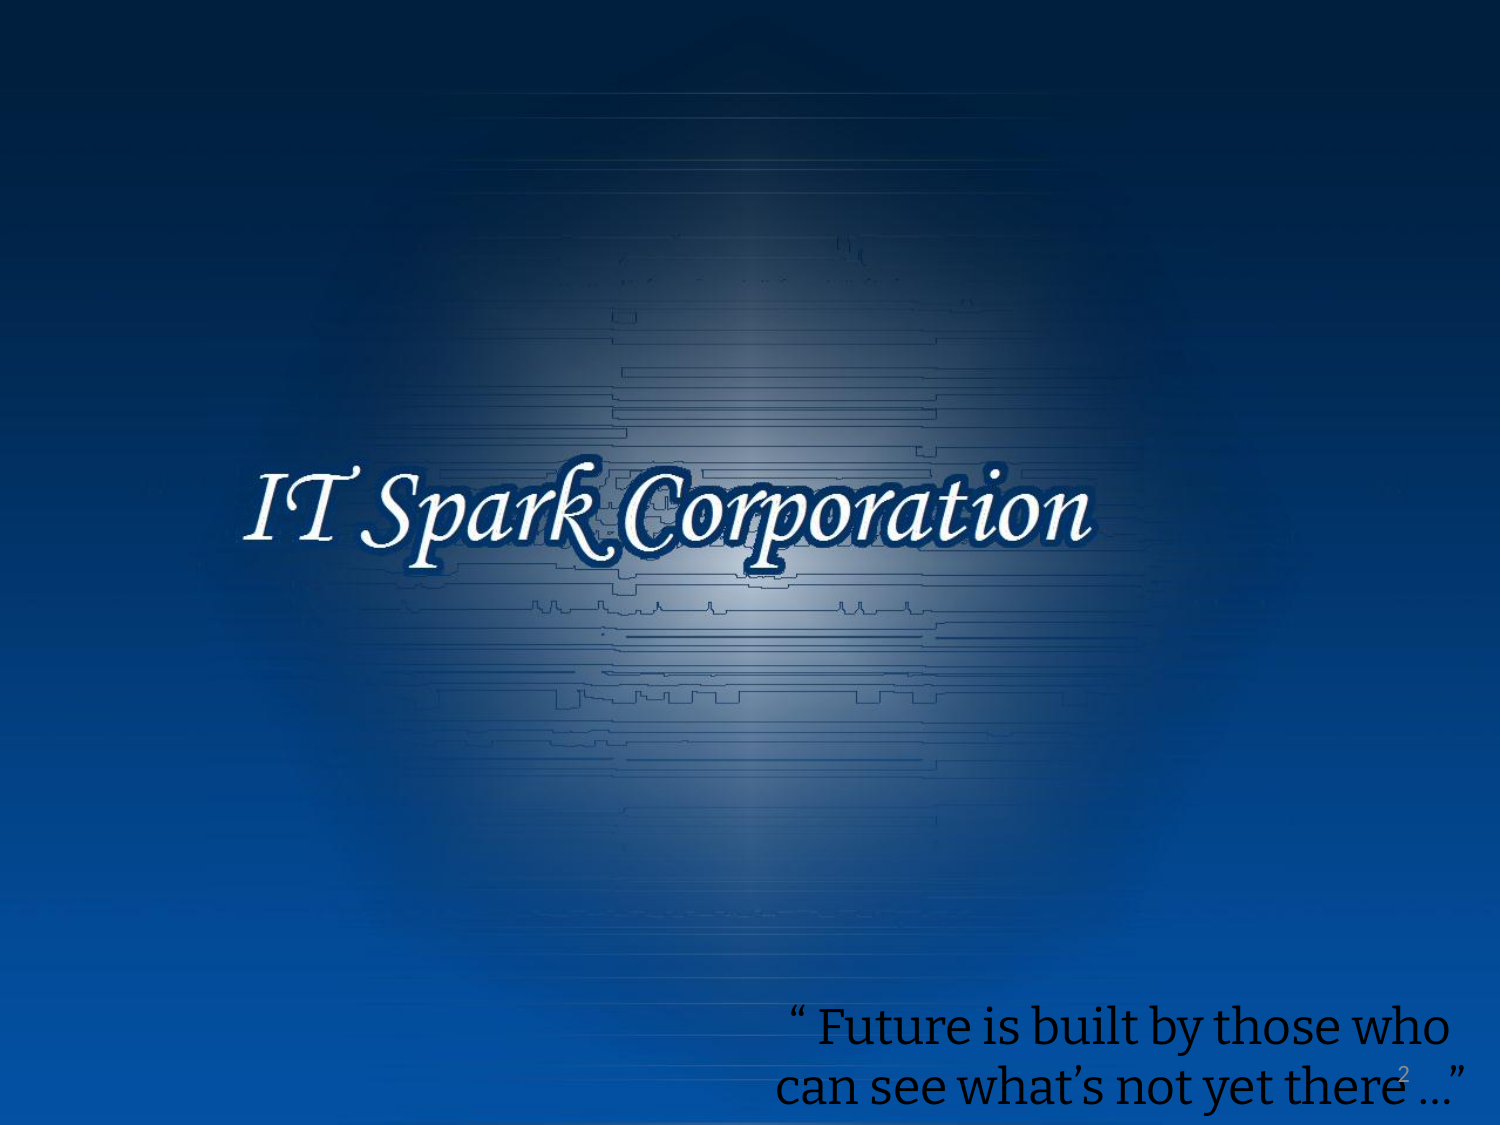

“ Future is built by those who can see what’s not yet there …”
2